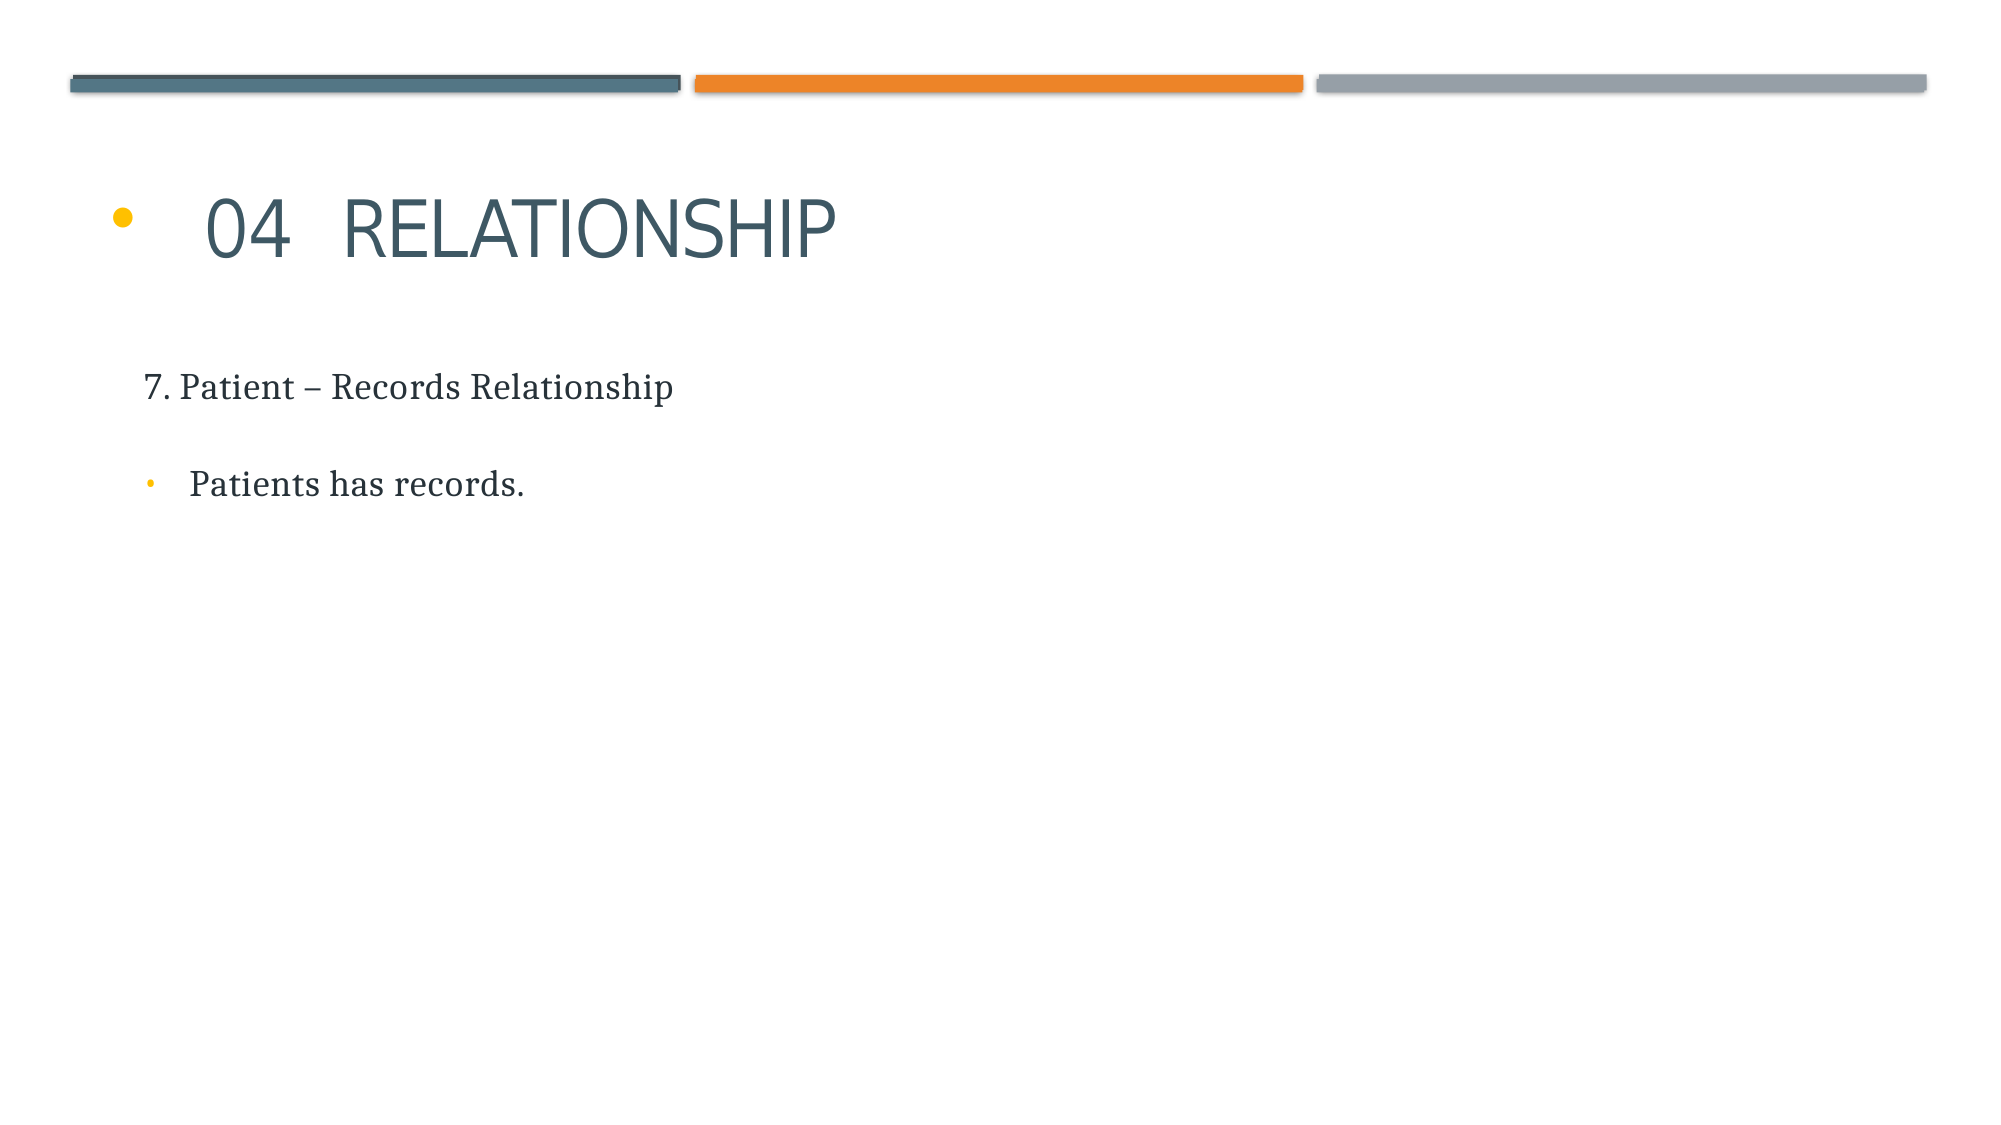

# 04  relationship
7. Patient – Records Relationship

Patients has records.